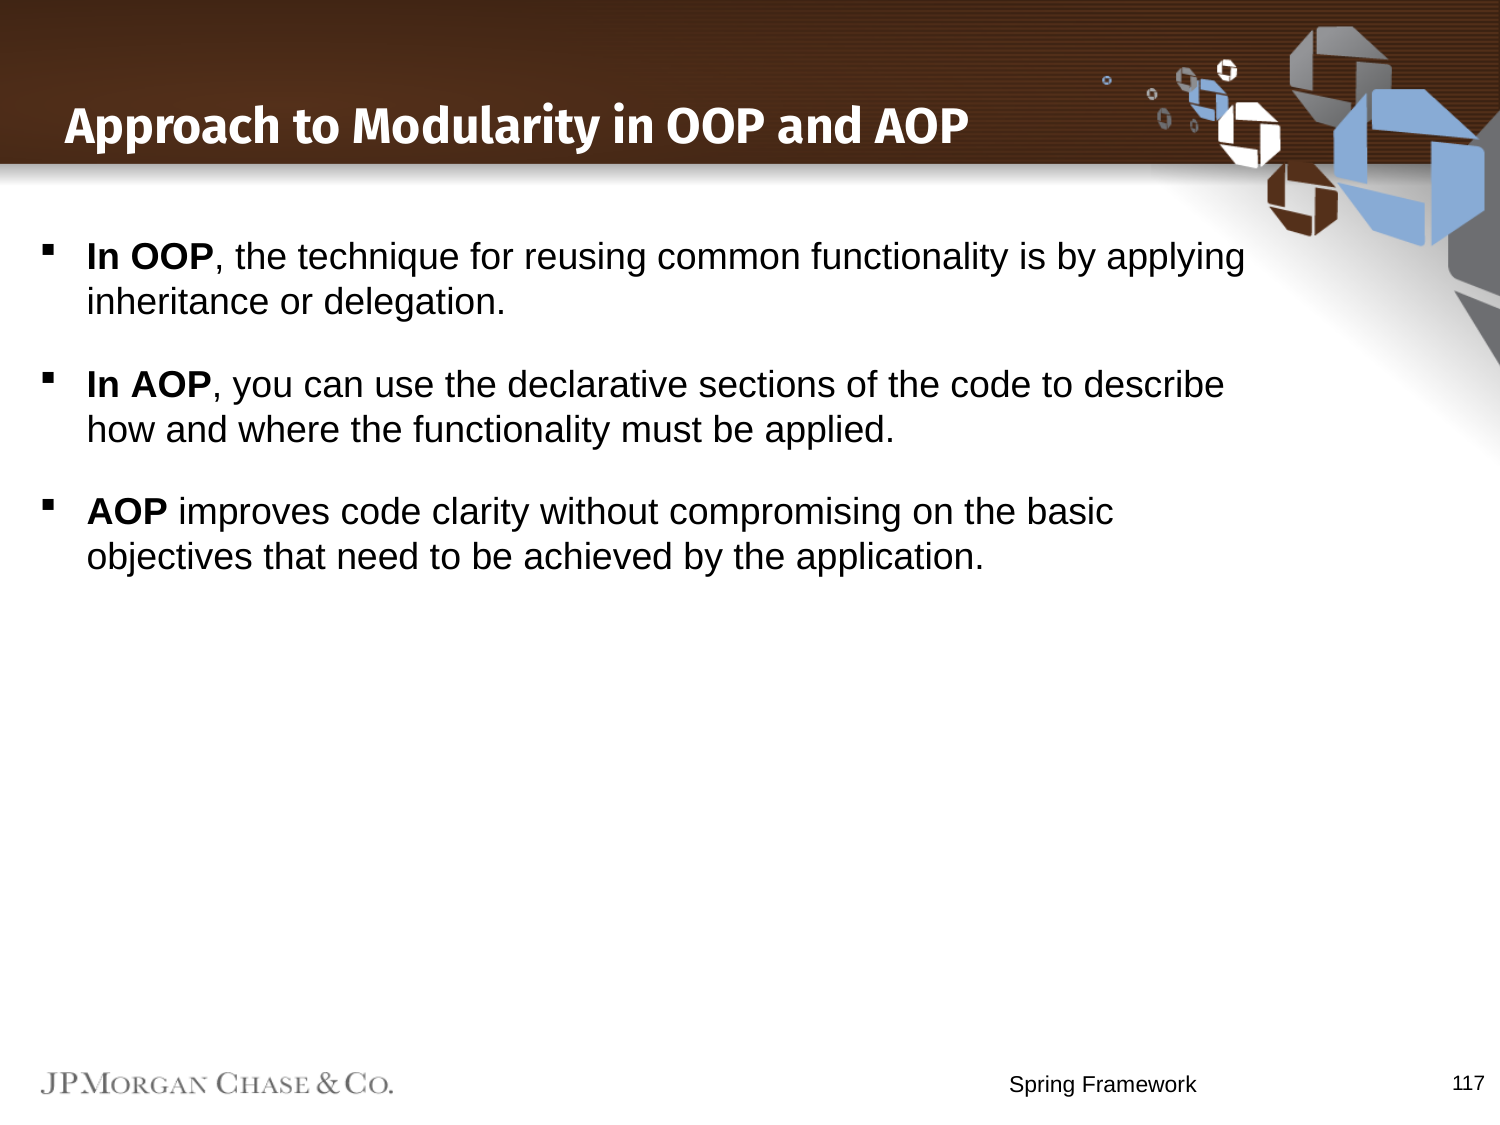

Approach to Modularity in OOP and AOP
In OOP, the technique for reusing common functionality is by applying inheritance or delegation.
In AOP, you can use the declarative sections of the code to describe how and where the functionality must be applied.
AOP improves code clarity without compromising on the basic objectives that need to be achieved by the application.

Spring Framework
117